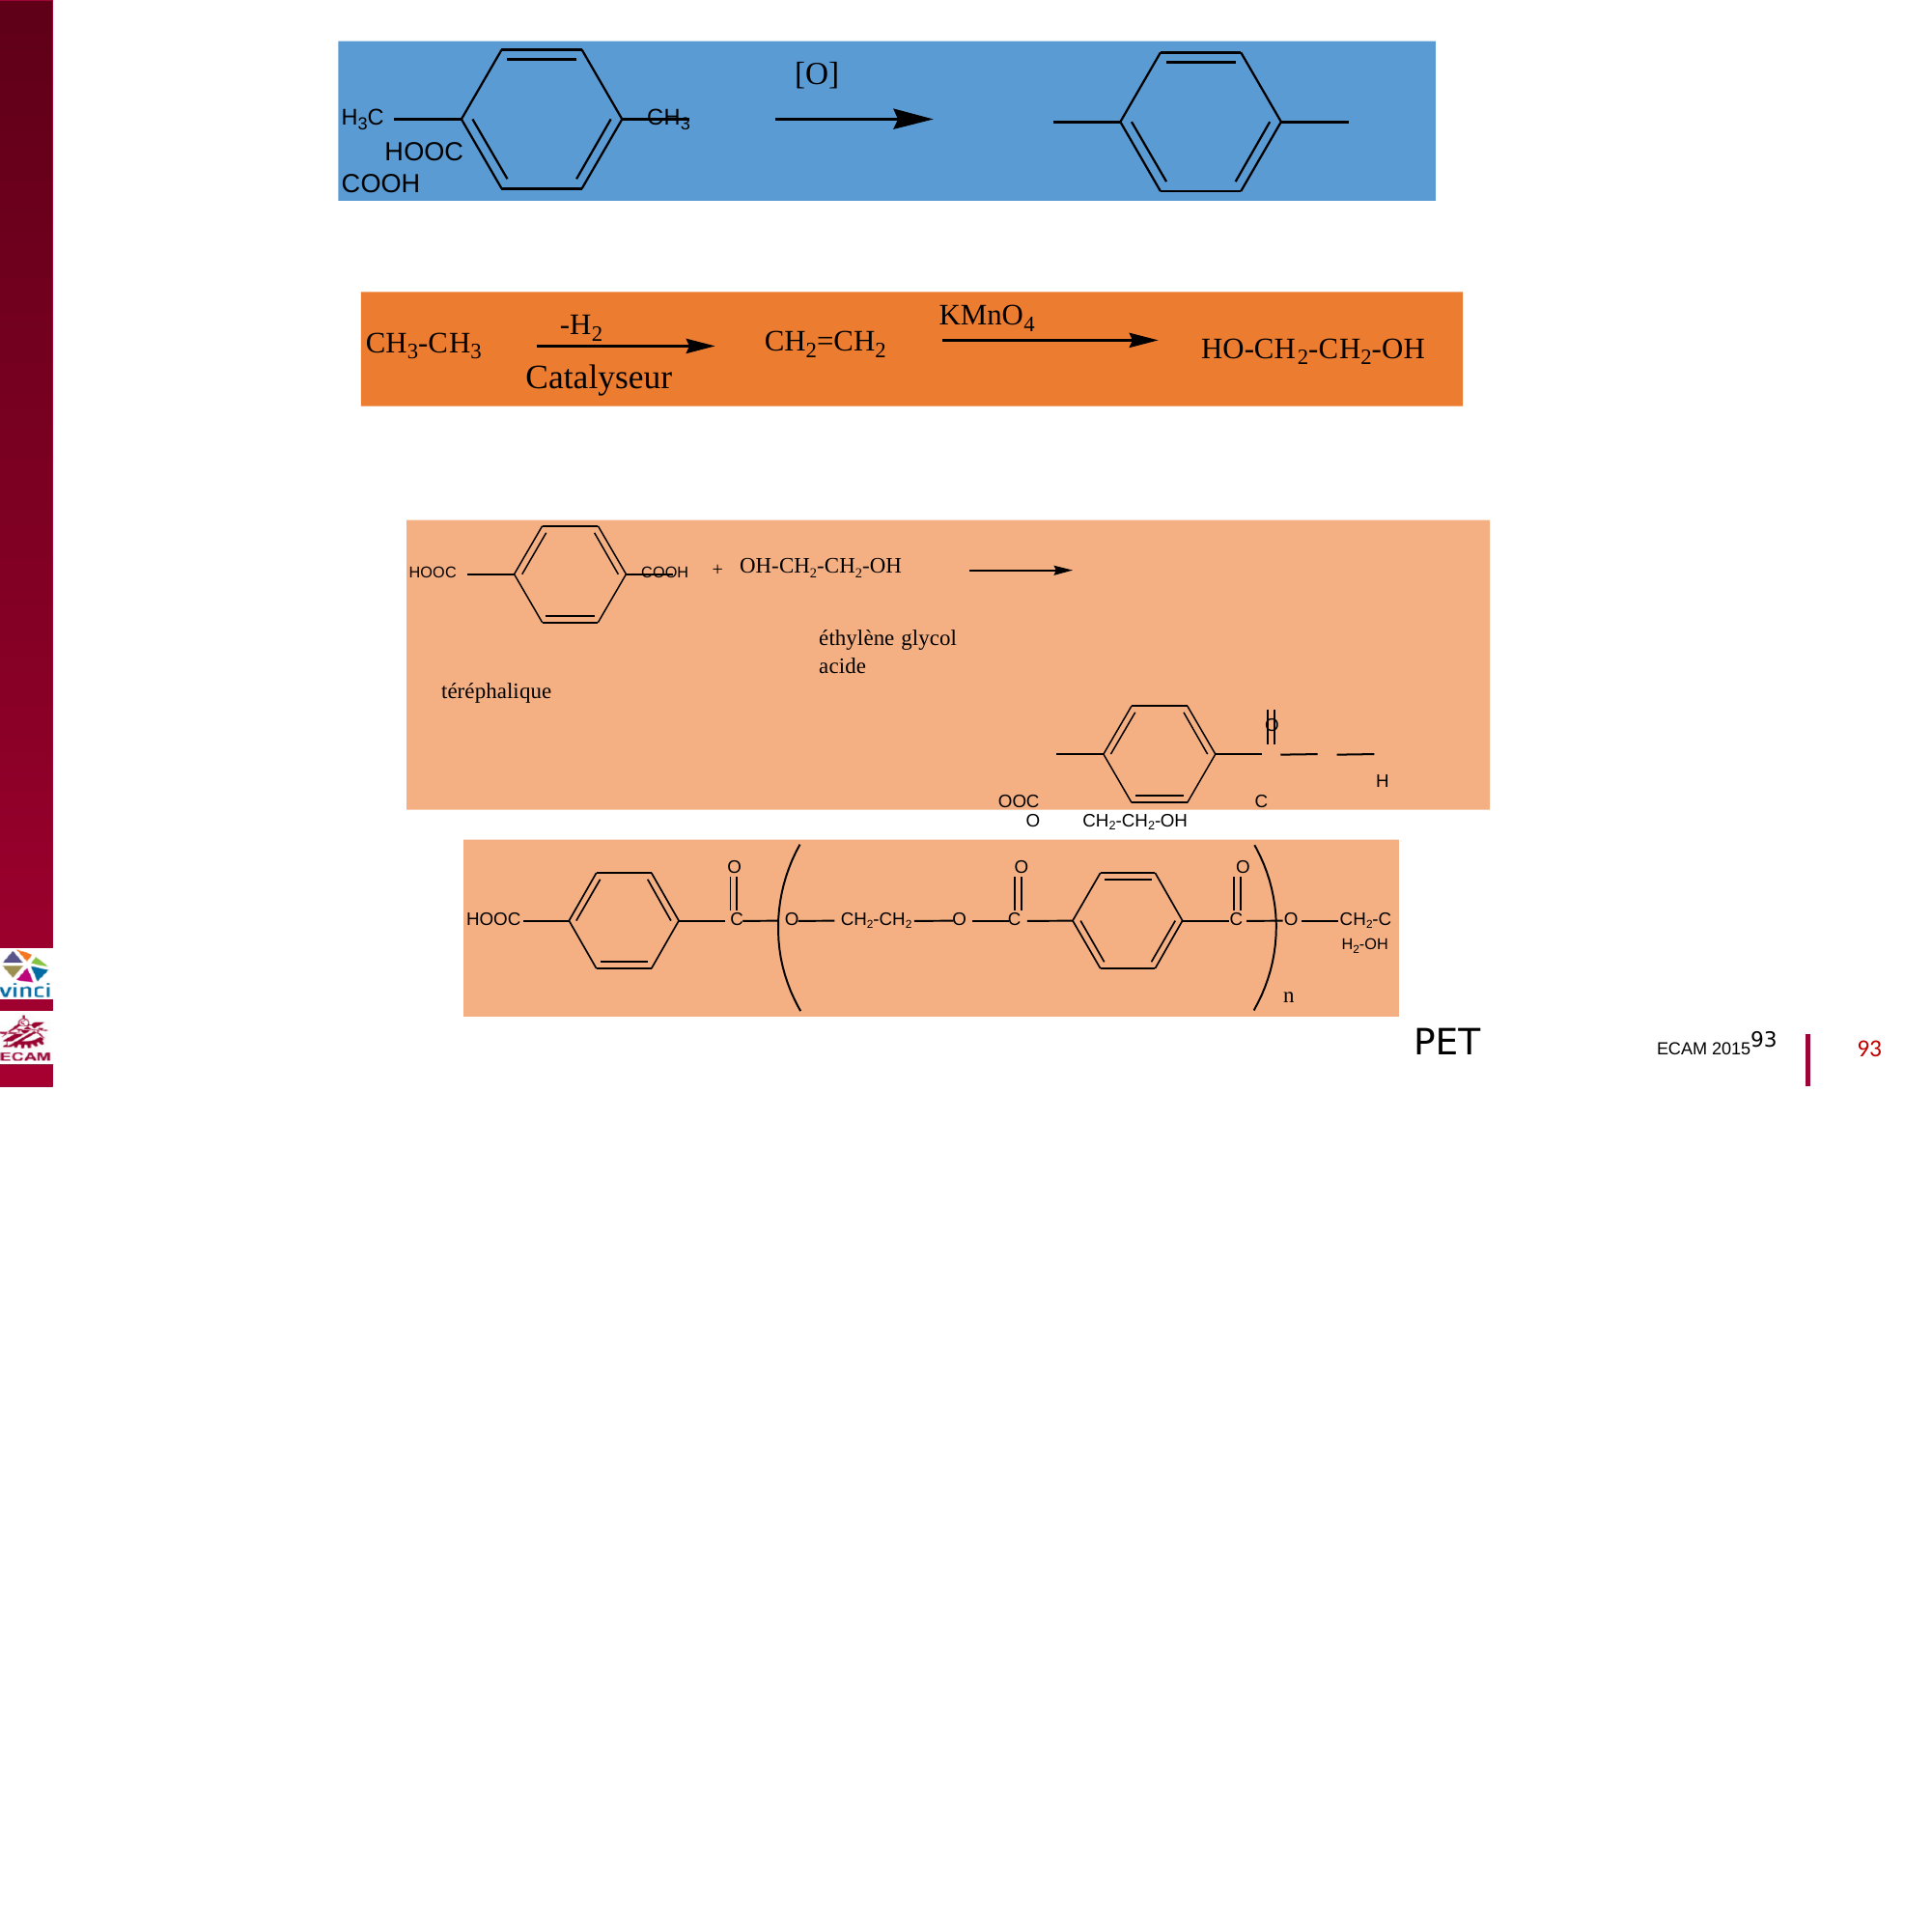

[O]
H3C                                         CH3                                        HOOC                                         COOH

B2040-Chimie du vivant et environnement

-H2                                                            KMnO4
Catalyseur
CH2=CH2
CH3-CH3
HO-CH2-CH2-OH

HOOC                                          COOH     +   OH-CH2-CH2-OH
éthylène glycol
acide téréphalique
O
HOOC                                          C        O        CH2-CH2-OH

O                                                     O                                        O
HOOC                                         C        O        CH2-CH2            O        C                                         C        O        CH2-C
n

H2-OH

PET
ECAM 201593

93